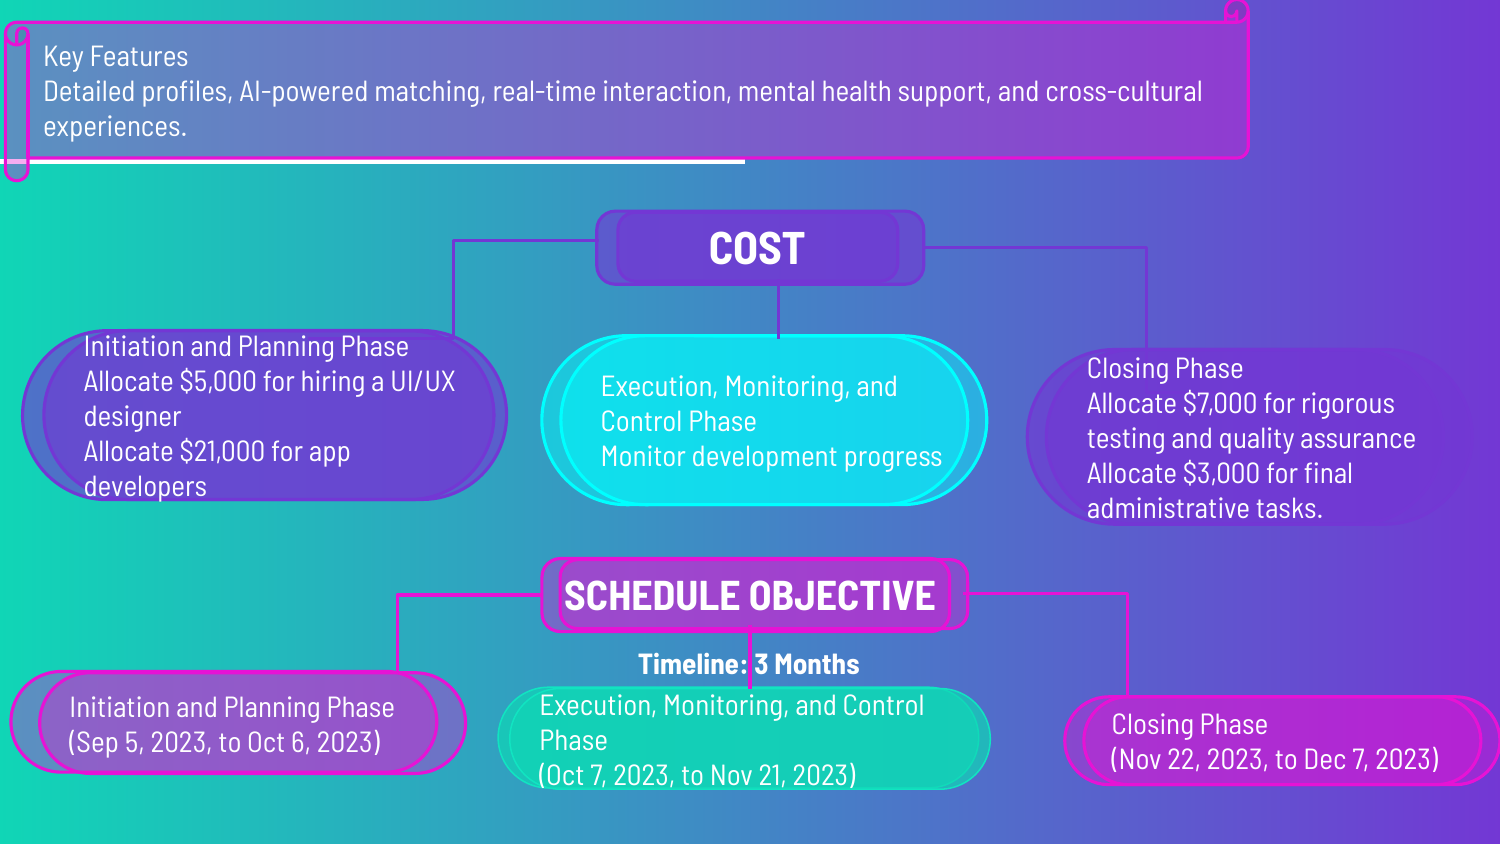

Key Features
Detailed profiles, AI-powered matching, real-time interaction, mental health support, and cross-cultural experiences.

Initiation and Planning Phase
Allocate $5,000 for hiring a UI/UX designer
Allocate $21,000 for app developers
Closing Phase
Allocate $7,000 for rigorous testing and quality assurance
Allocate $3,000 for final administrative tasks.

COST
Execution, Monitoring, and Control Phase
Monitor development progress

Initiation and Planning Phase
(Sep 5, 2023, to Oct 6, 2023)
Closing Phase
(Nov 22, 2023, to Dec 7, 2023)

SCHEDULE OBJECTIVE
Timeline: 3 Months

Execution, Monitoring, and Control Phase
(Oct 7, 2023, to Nov 21, 2023)